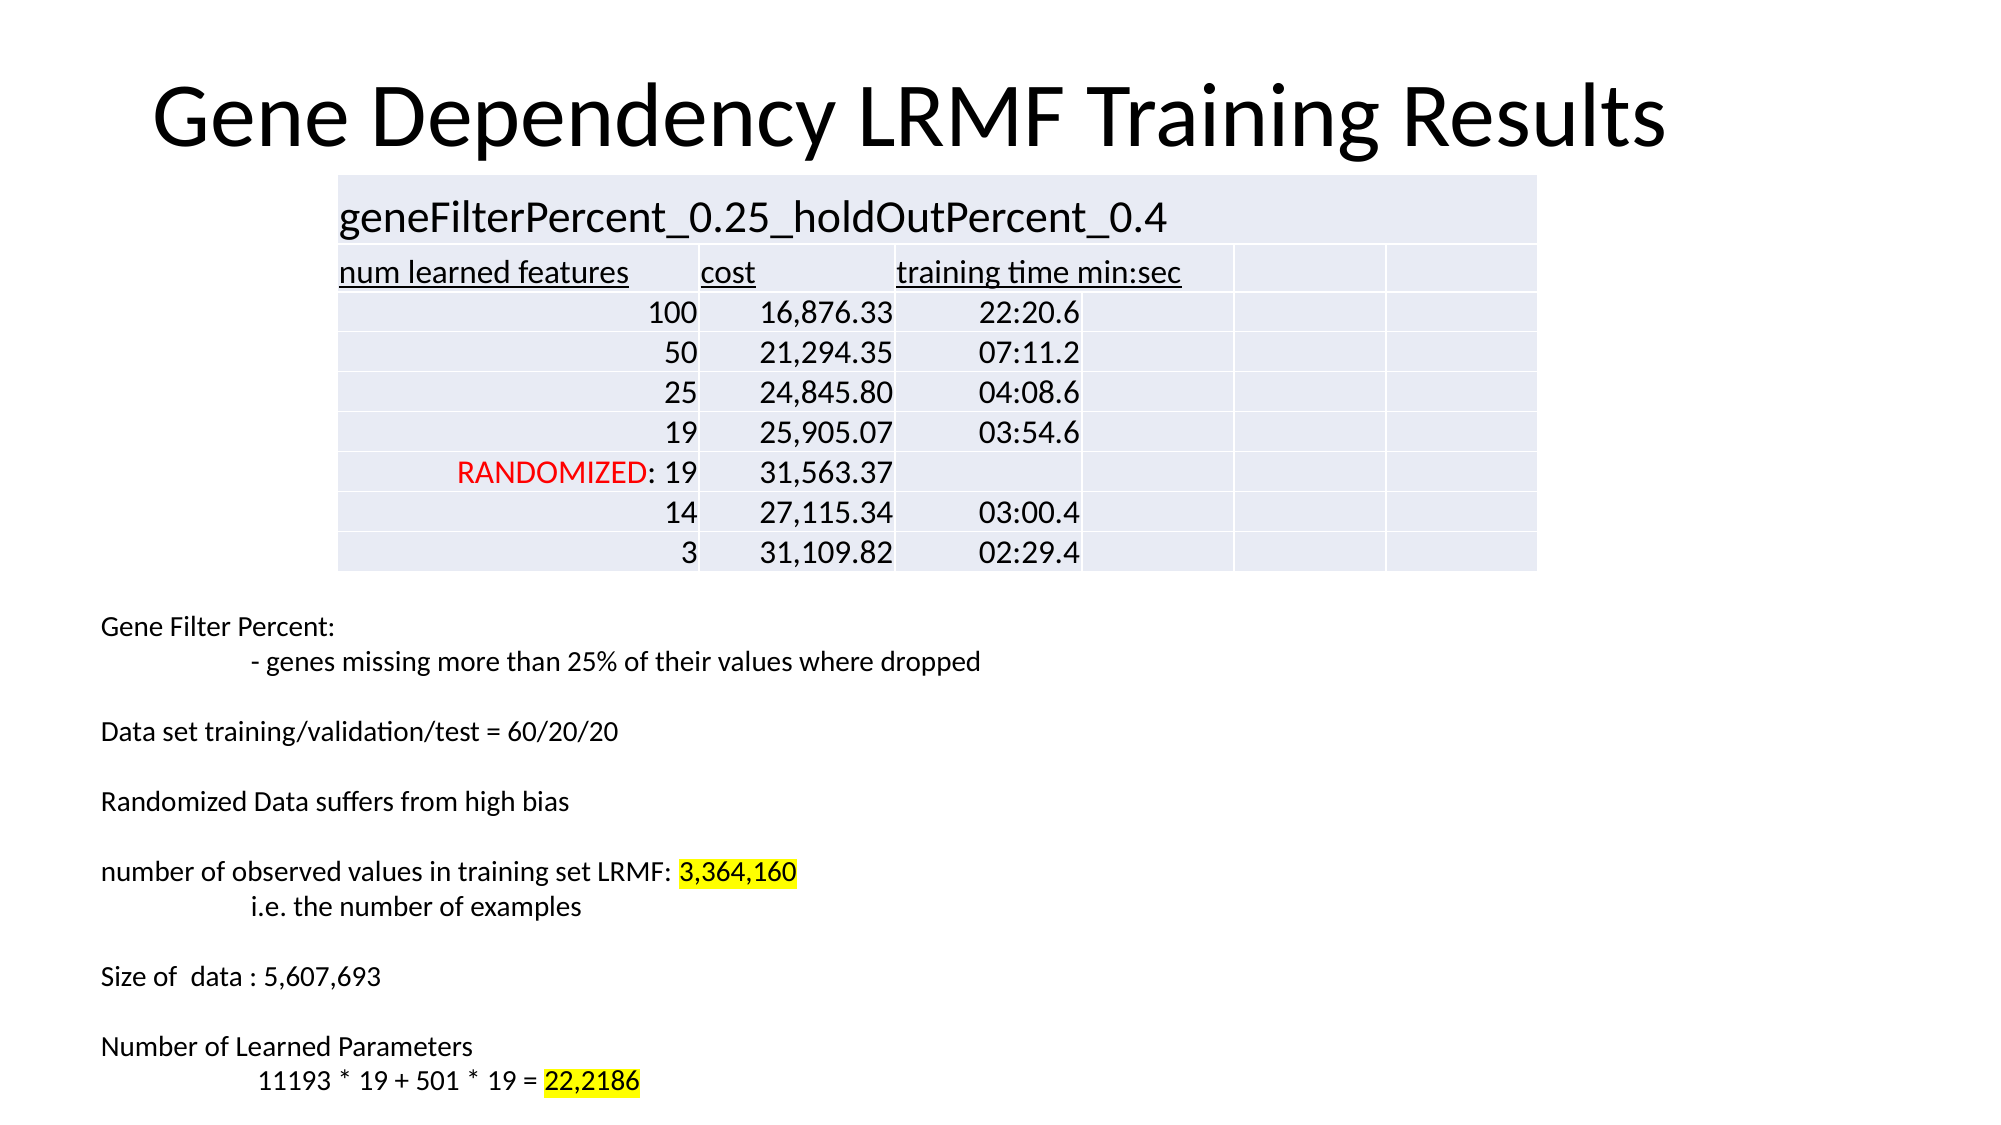

# Gene Dependency LRMF Training Results
| geneFilterPercent\_0.25\_holdOutPercent\_0.4 |  |  |  |  |  |
| --- | --- | --- | --- | --- | --- |
| num learned features | cost | training time min:sec |  |  |  |
| 100 | 16,876.33 | 22:20.6 |  |  |  |
| 50 | 21,294.35 | 07:11.2 |  |  |  |
| 25 | 24,845.80 | 04:08.6 |  |  |  |
| 19 | 25,905.07 | 03:54.6 |  |  |  |
| RANDOMIZED: 19 | 31,563.37 |  |  |  |  |
| 14 | 27,115.34 | 03:00.4 |  |  |  |
| 3 | 31,109.82 | 02:29.4 |  |  |  |
Gene Filter Percent:
	- genes missing more than 25% of their values where dropped

Data set training/validation/test = 60/20/20

Randomized Data suffers from high bias

number of observed values in training set LRMF: 3,364,160
	i.e. the number of examples

Size of  data : 5,607,693

Number of Learned Parameters
	 11193 * 19 + 501 * 19 = 22,2186